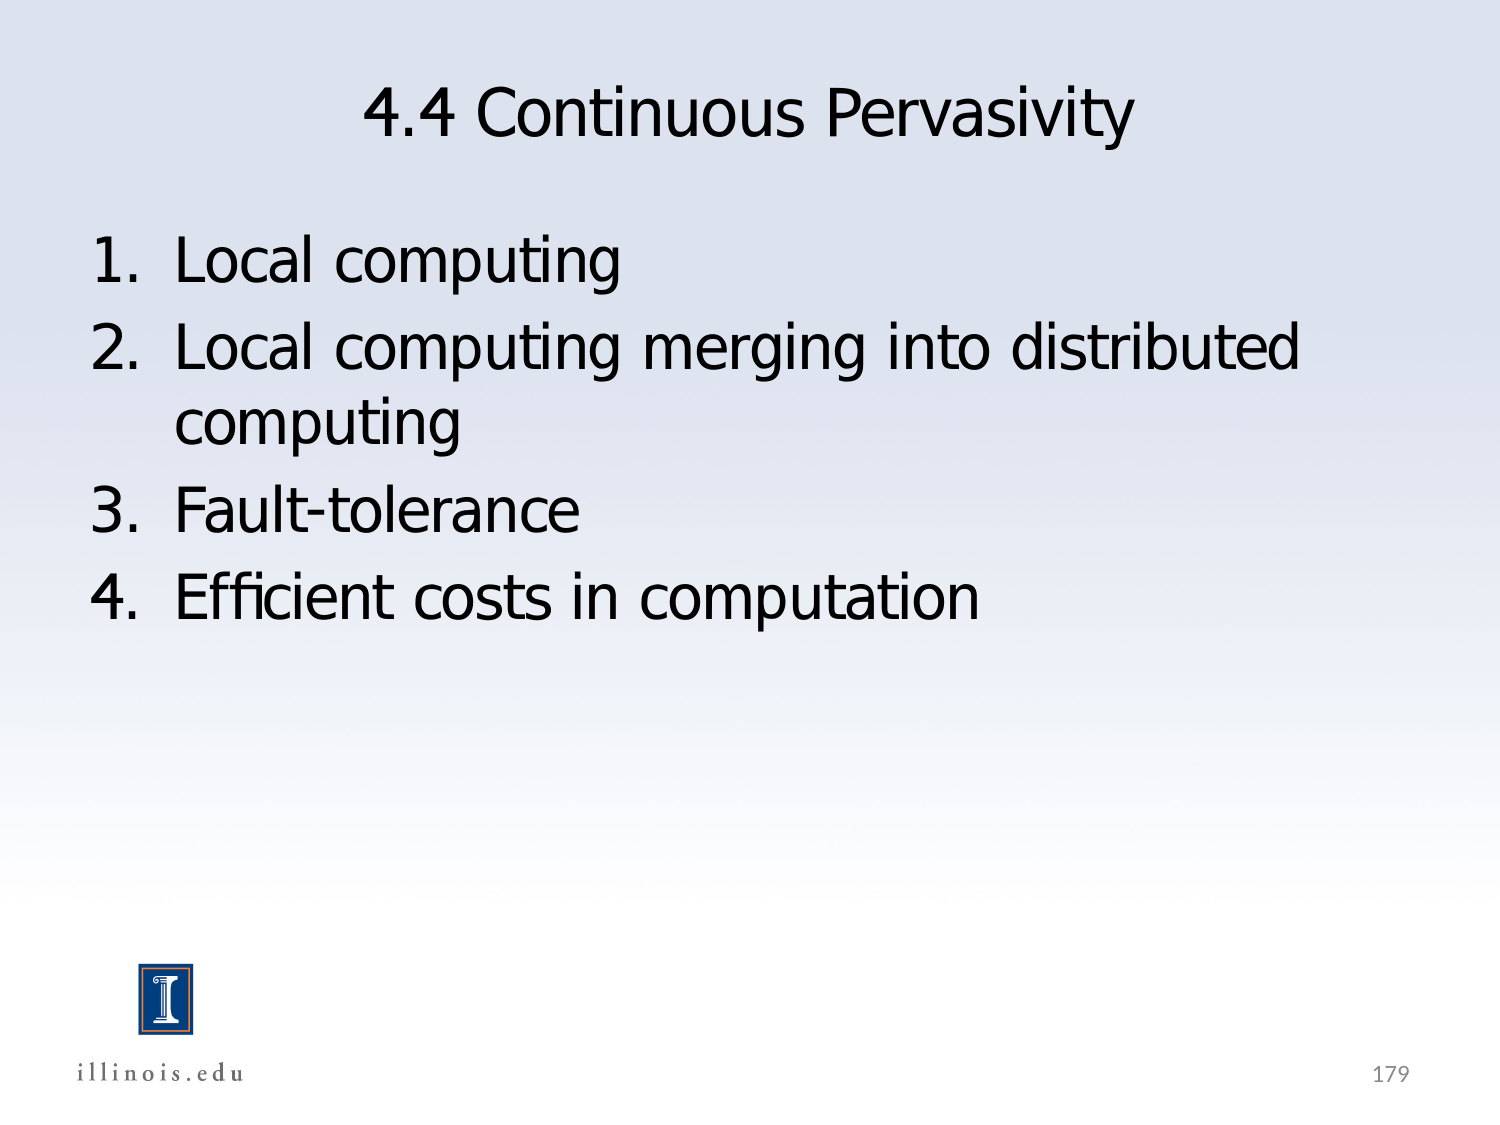

# 4.4 Continuous Pervasivity
Local computing
Local computing merging into distributed computing
Fault-tolerance
Efficient costs in computation
179